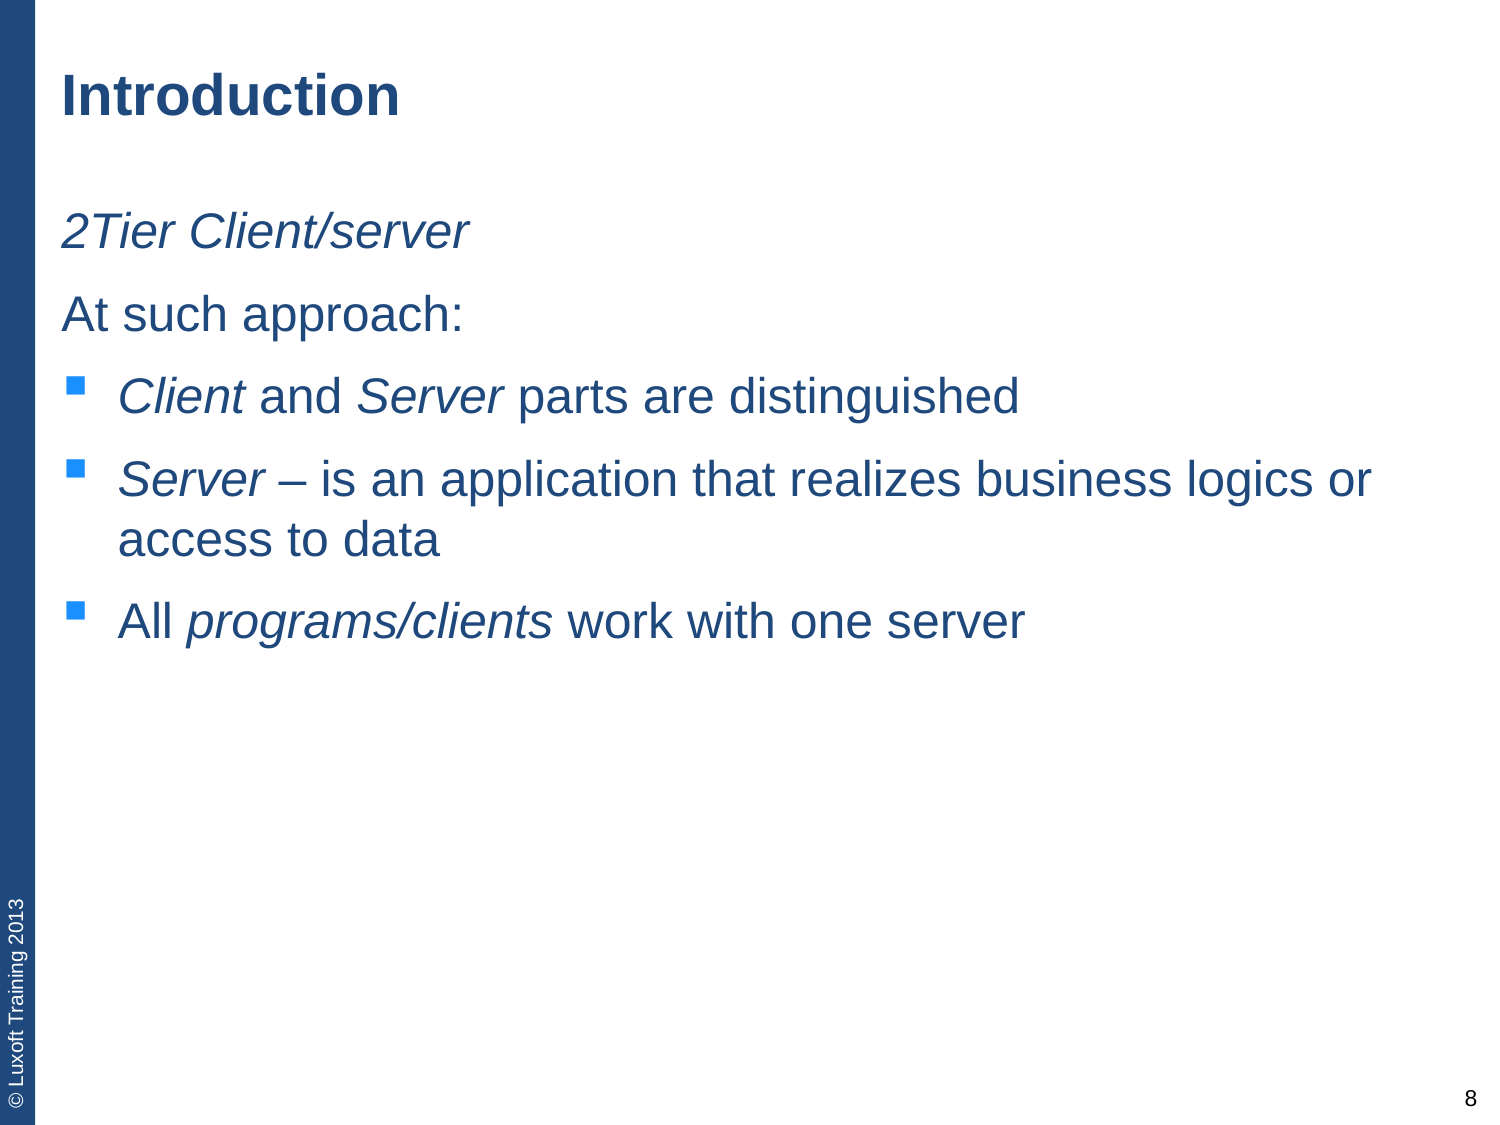

# Introduction

2Tier Client/server
At such approach:
Client and Server parts are distinguished
Server – is an application that realizes business logics or access to data
All programs/clients work with one server